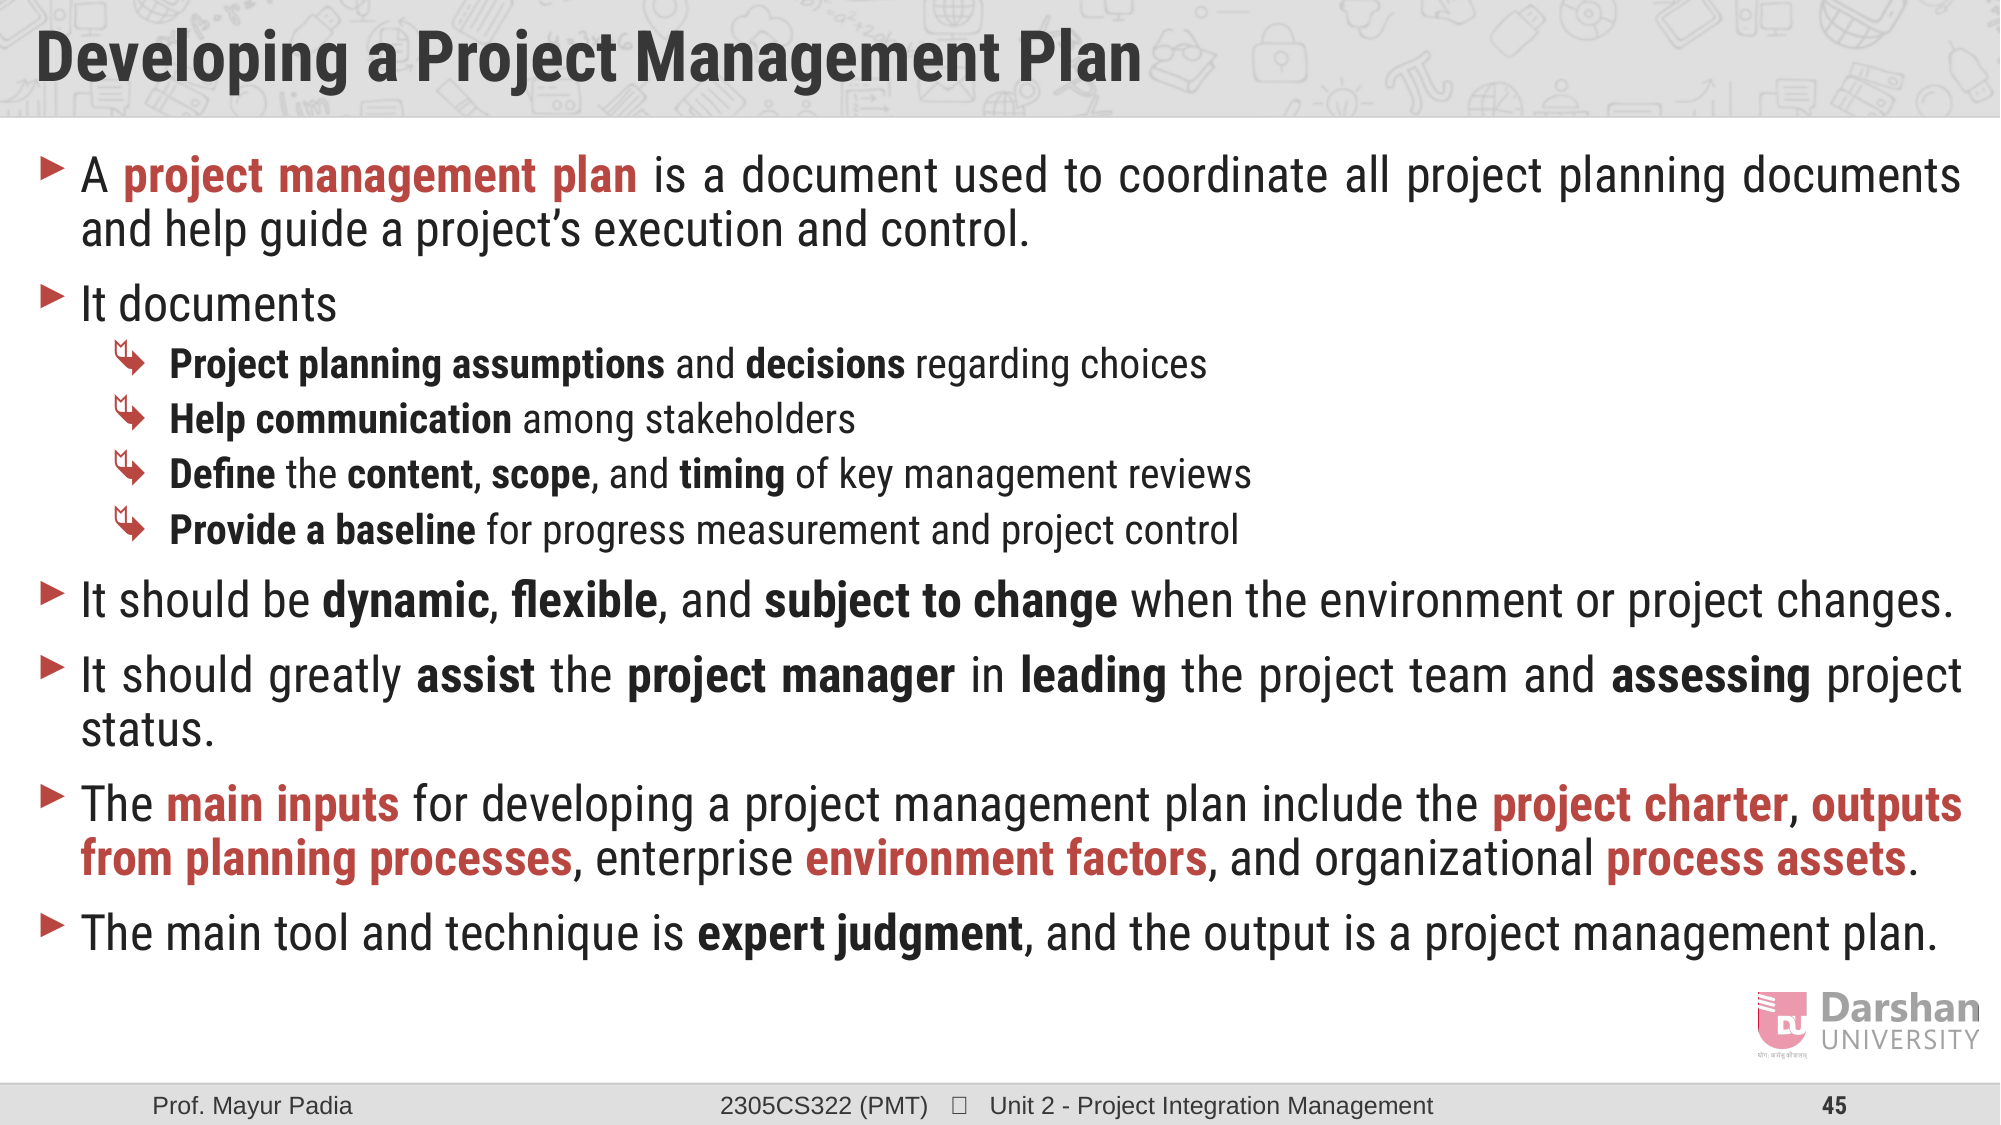

# Developing a Project Management Plan
A project management plan is a document used to coordinate all project planning documents and help guide a project’s execution and control.
It documents
Project planning assumptions and decisions regarding choices
Help communication among stakeholders
Define the content, scope, and timing of key management reviews
Provide a baseline for progress measurement and project control
It should be dynamic, flexible, and subject to change when the environment or project changes.
It should greatly assist the project manager in leading the project team and assessing project status.
The main inputs for developing a project management plan include the project charter, outputs from planning processes, enterprise environment factors, and organizational process assets.
The main tool and technique is expert judgment, and the output is a project management plan.